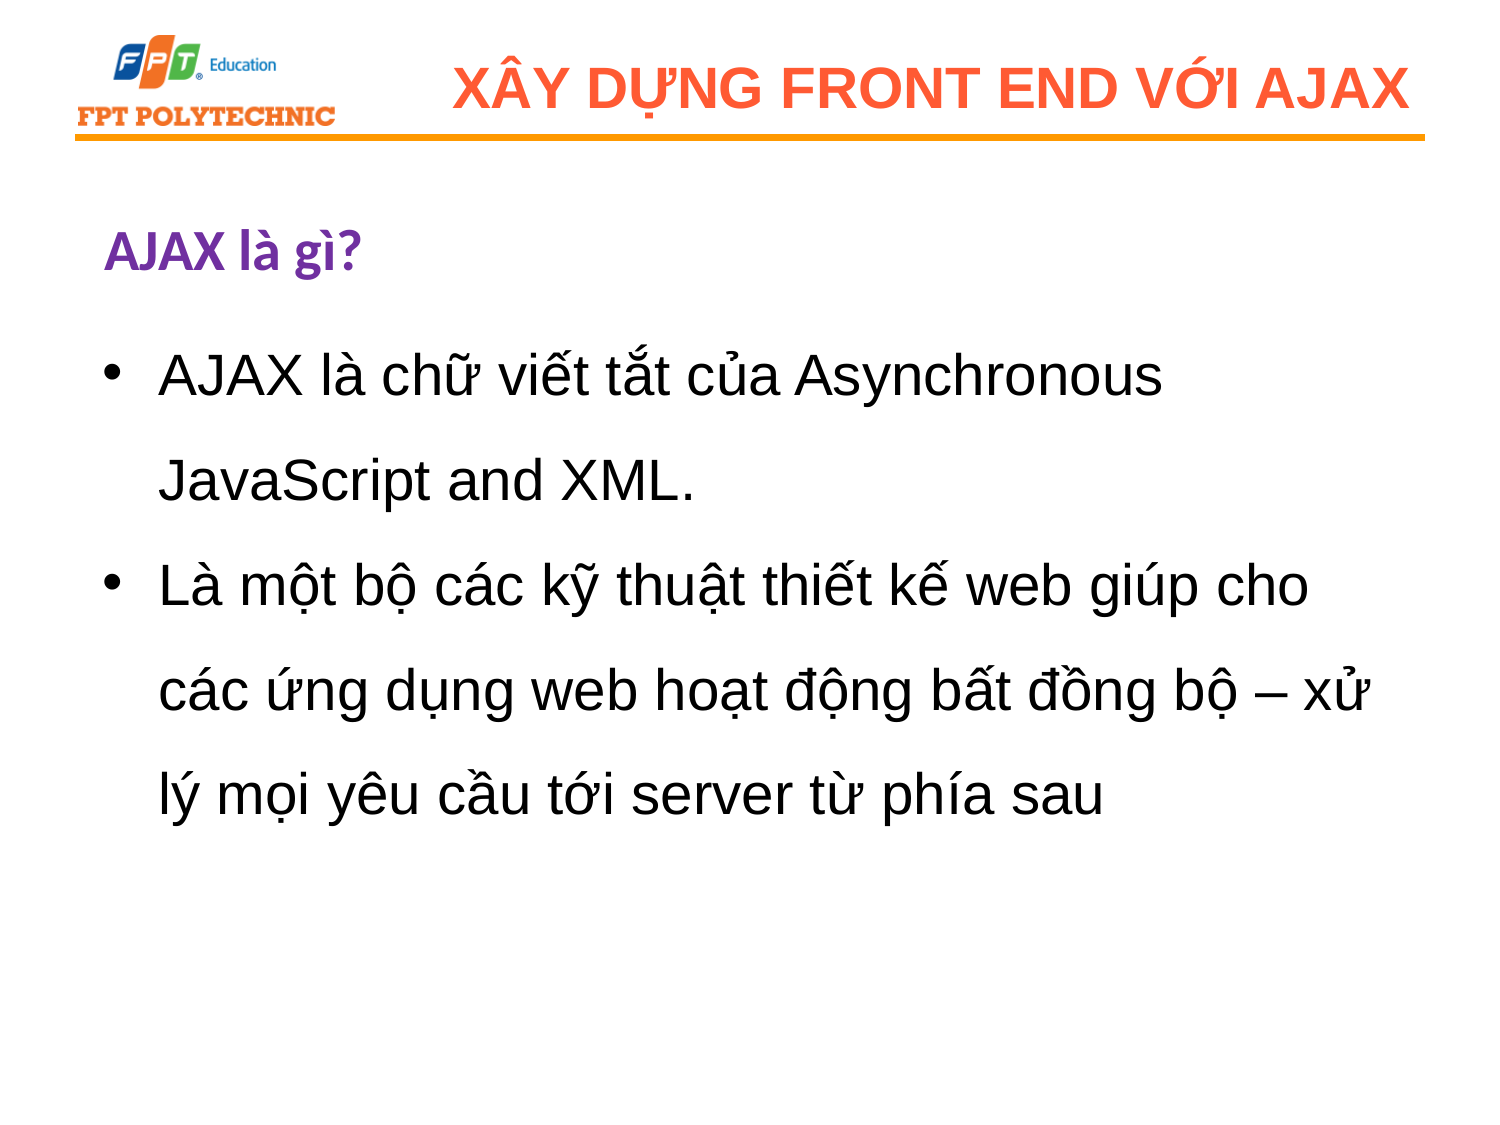

# Xây dựng Front end với ajax
AJAX là gì?
AJAX là chữ viết tắt của Asynchronous JavaScript and XML.
Là một bộ các kỹ thuật thiết kế web giúp cho các ứng dụng web hoạt động bất đồng bộ – xử lý mọi yêu cầu tới server từ phía sau